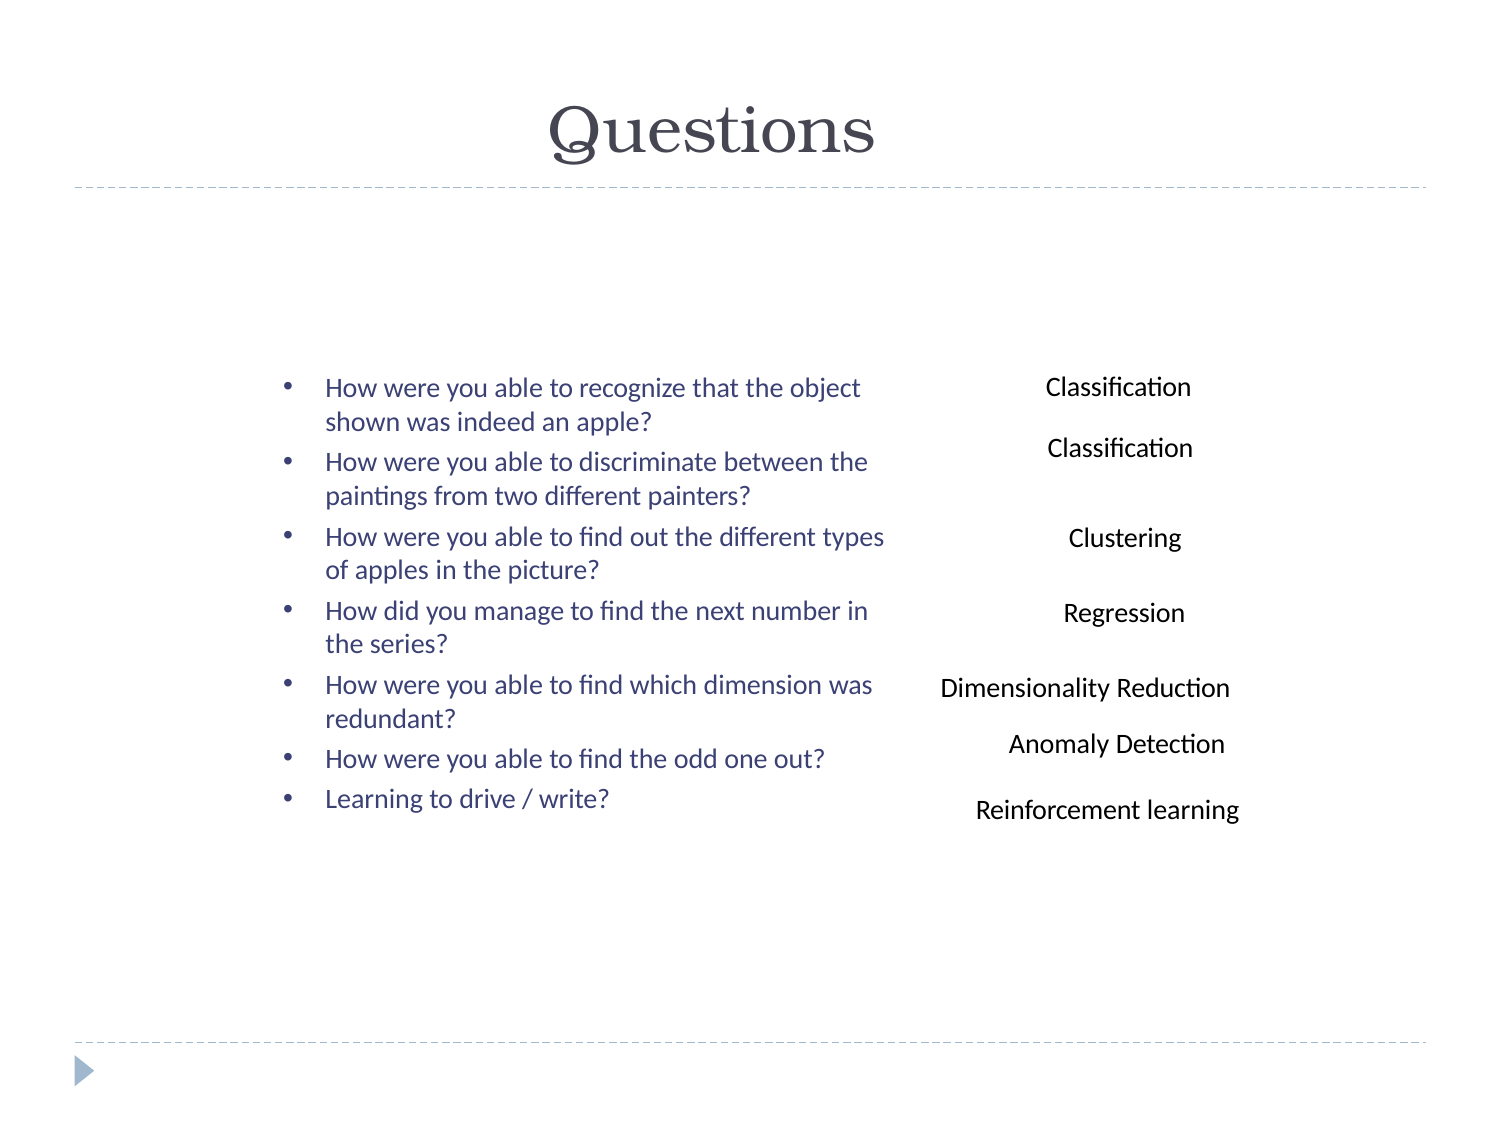

# Questions
Classification
How were you able to recognize that the object  shown was indeed an apple?
How were you able to discriminate between the
paintings from two different painters?
How were you able to find out the different types  of apples in the picture?
How did you manage to find the next number in
the series?
How were you able to find which dimension was  redundant?
How were you able to find the odd one out?
Learning to drive / write?
Classification
Clustering
Regression
Dimensionality Reduction
Anomaly Detection
Reinforcement learning
University of Warwick
Data Mining
15